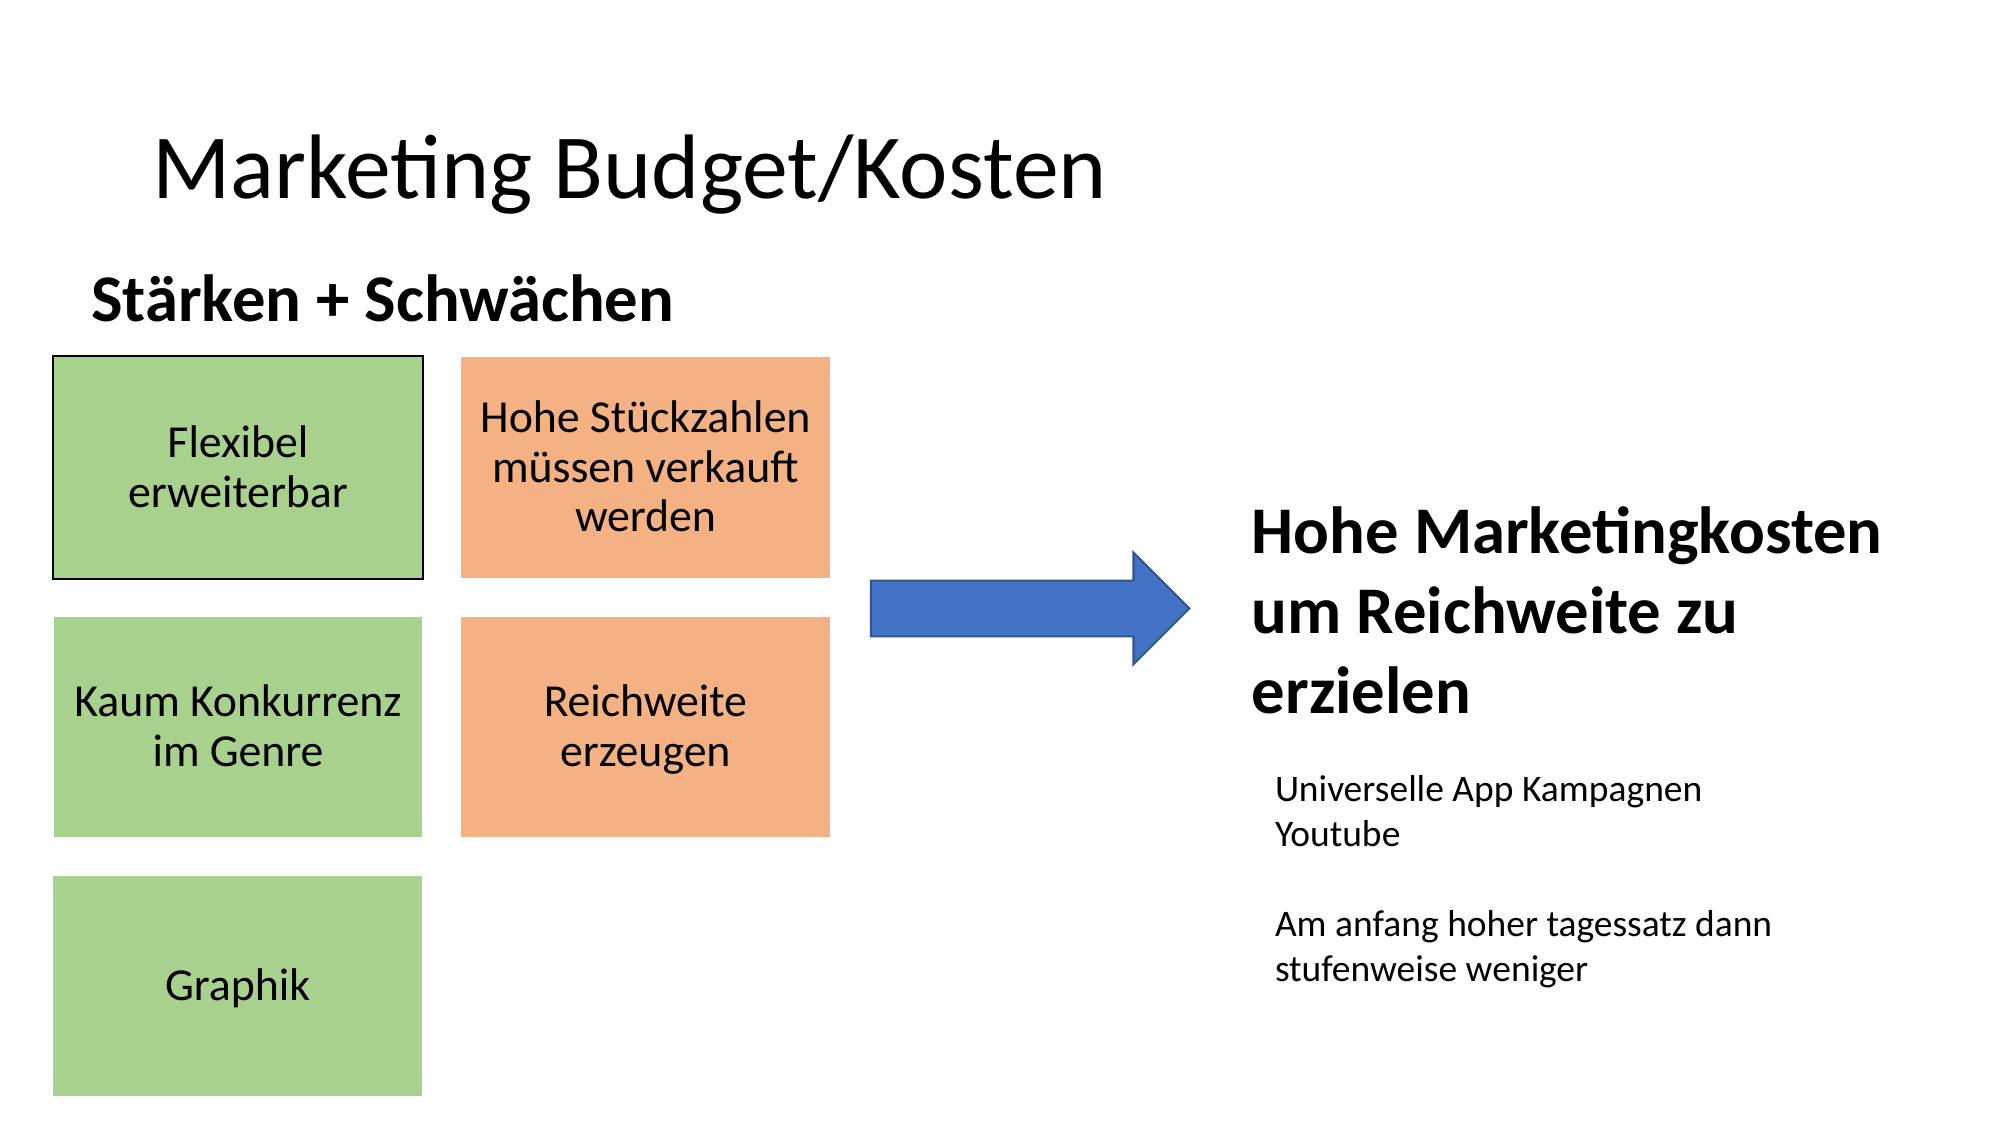

# Marketing Budget/Kosten
Stärken + Schwächen
Flexibel erweiterbar
Hohe Stückzahlen müssen verkauft werden
Kaum Konkurrenz im Genre
Reichweite erzeugen
Graphik
Hohe Marketingkosten um Reichweite zu erzielen

Universelle App Kampagnen
Youtube

Am anfang hoher tagessatz dann stufenweise weniger